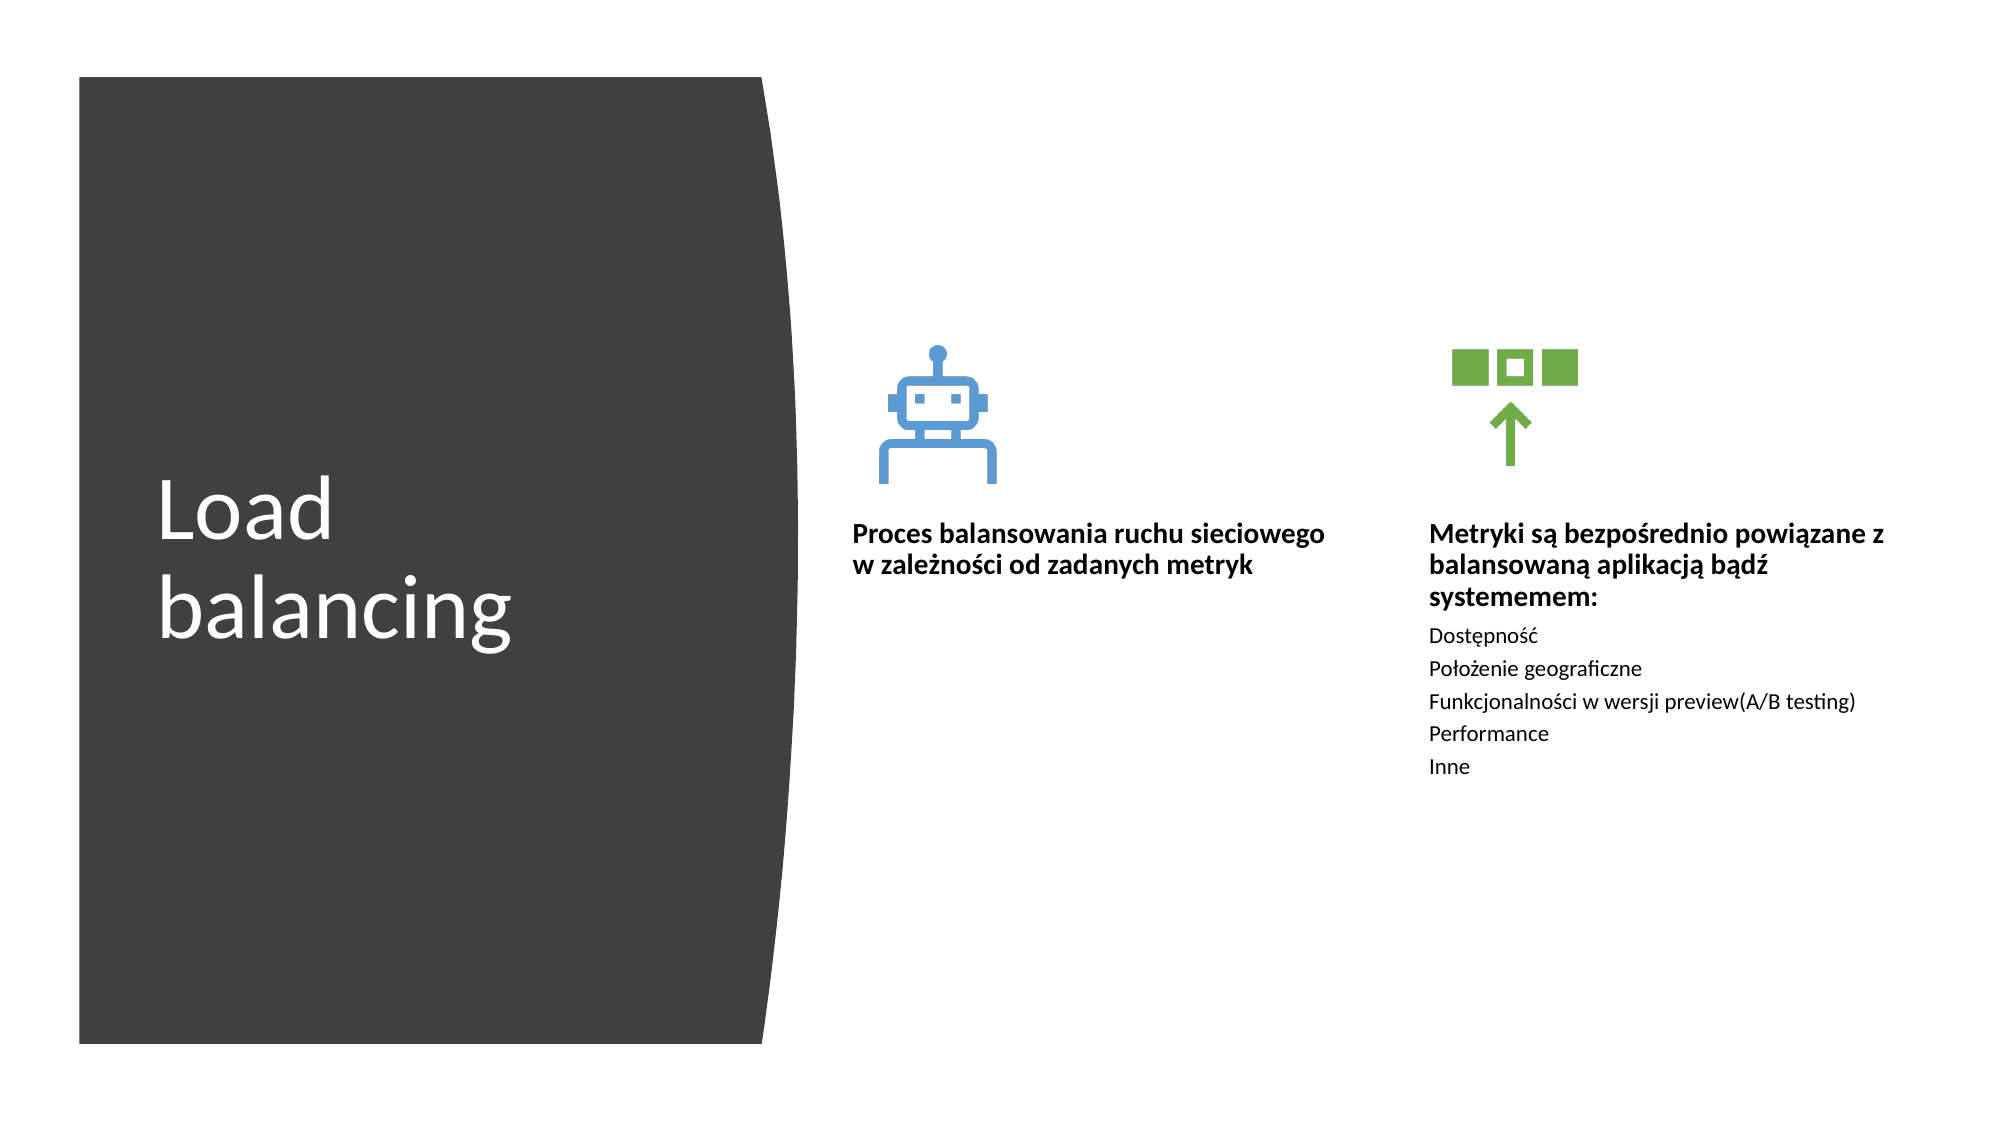

Proces balansowania ruchu sieciowego w zależności od zadanych metryk
Metryki są bezpośrednio powiązane z balansowaną aplikacją bądź systememem:
Dostępność
Położenie geograficzne
Funkcjonalności w wersji preview(A/B testing)
Performance
Inne

# Load balancing